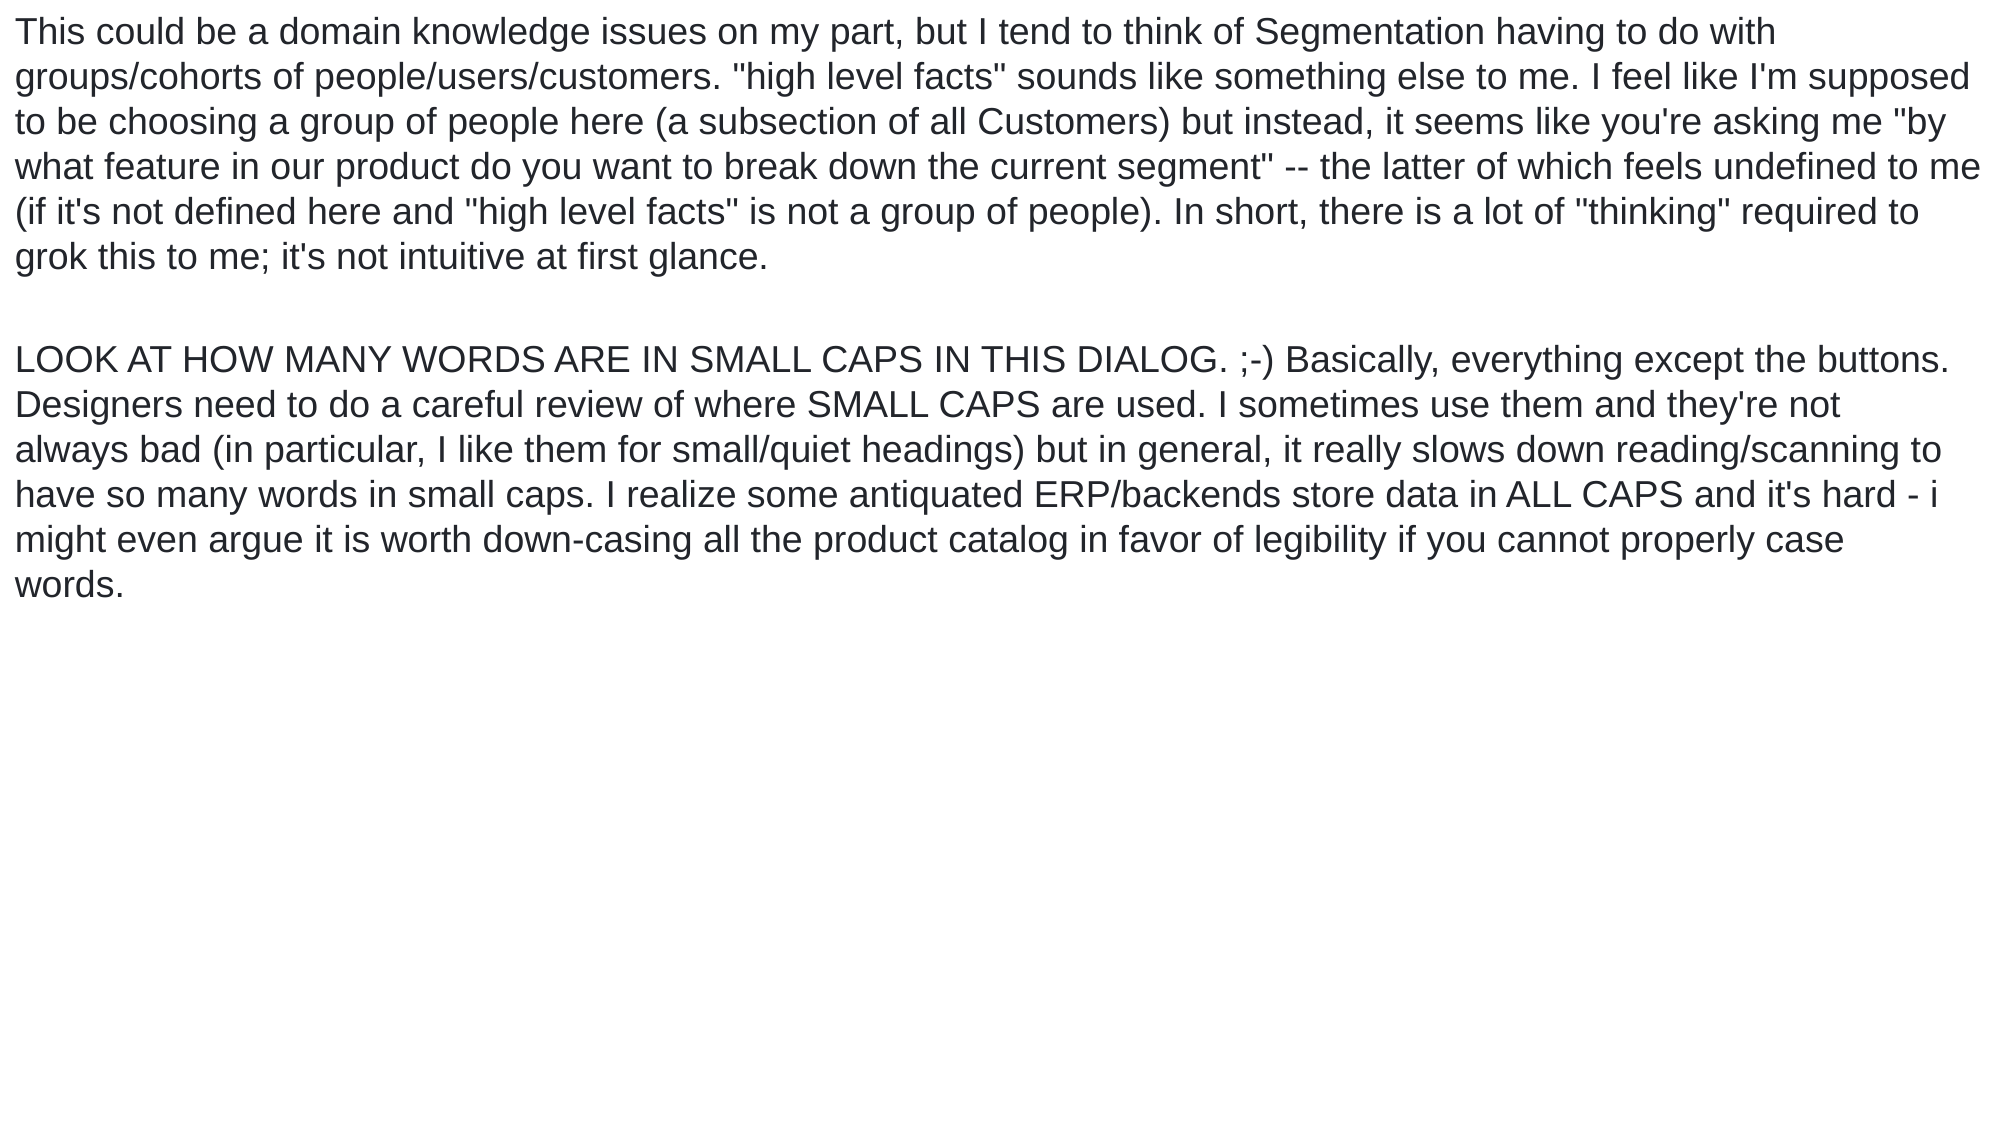

This could be a domain knowledge issues on my part, but I tend to think of Segmentation having to do with groups/cohorts of people/users/customers. "high level facts" sounds like something else to me. I feel like I'm supposed to be choosing a group of people here (a subsection of all Customers) but instead, it seems like you're asking me "by what feature in our product do you want to break down the current segment" -- the latter of which feels undefined to me (if it's not defined here and "high level facts" is not a group of people). In short, there is a lot of "thinking" required to grok this to me; it's not intuitive at first glance.
LOOK AT HOW MANY WORDS ARE IN SMALL CAPS IN THIS DIALOG. ;-) Basically, everything except the buttons. Designers need to do a careful review of where SMALL CAPS are used. I sometimes use them and they're not always bad (in particular, I like them for small/quiet headings) but in general, it really slows down reading/scanning to have so many words in small caps. I realize some antiquated ERP/backends store data in ALL CAPS and it's hard - i might even argue it is worth down-casing all the product catalog in favor of legibility if you cannot properly case words.